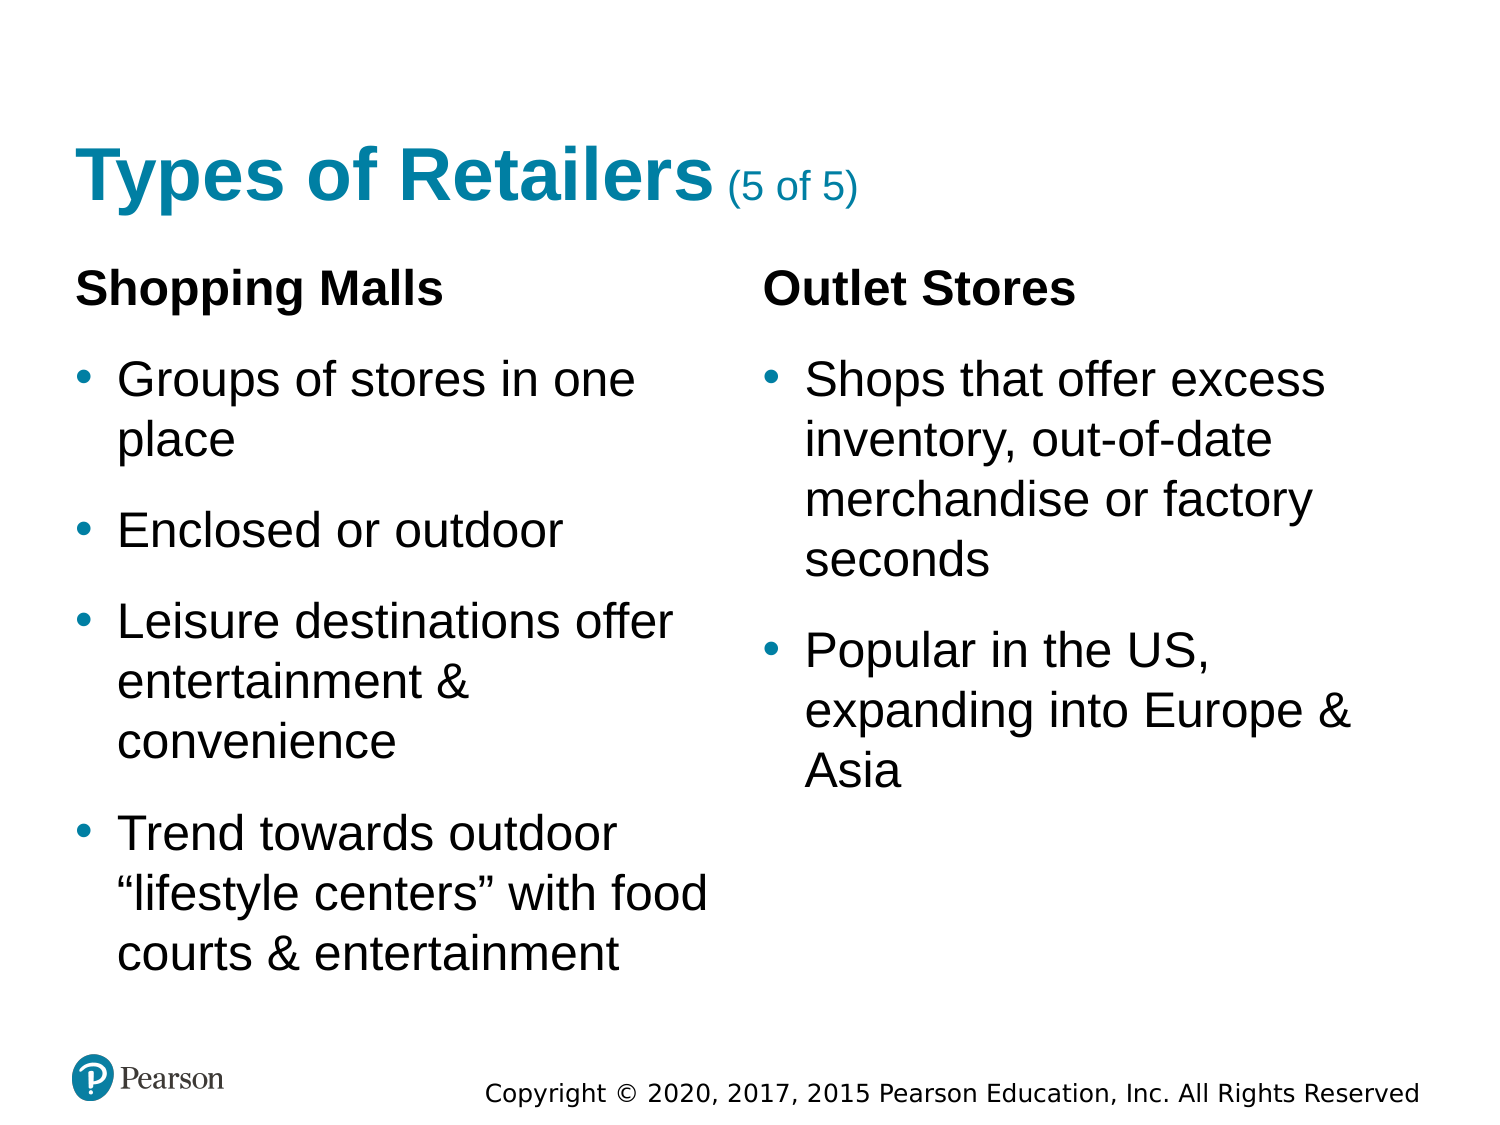

# Types of Retailers (5 of 5)
Shopping Malls
Groups of stores in one place
Enclosed or outdoor
Leisure destinations offer entertainment & convenience
Trend towards outdoor “lifestyle centers” with food courts & entertainment
Outlet Stores
Shops that offer excess inventory, out-of-date merchandise or factory seconds
Popular in the U S, expanding into Europe & Asia